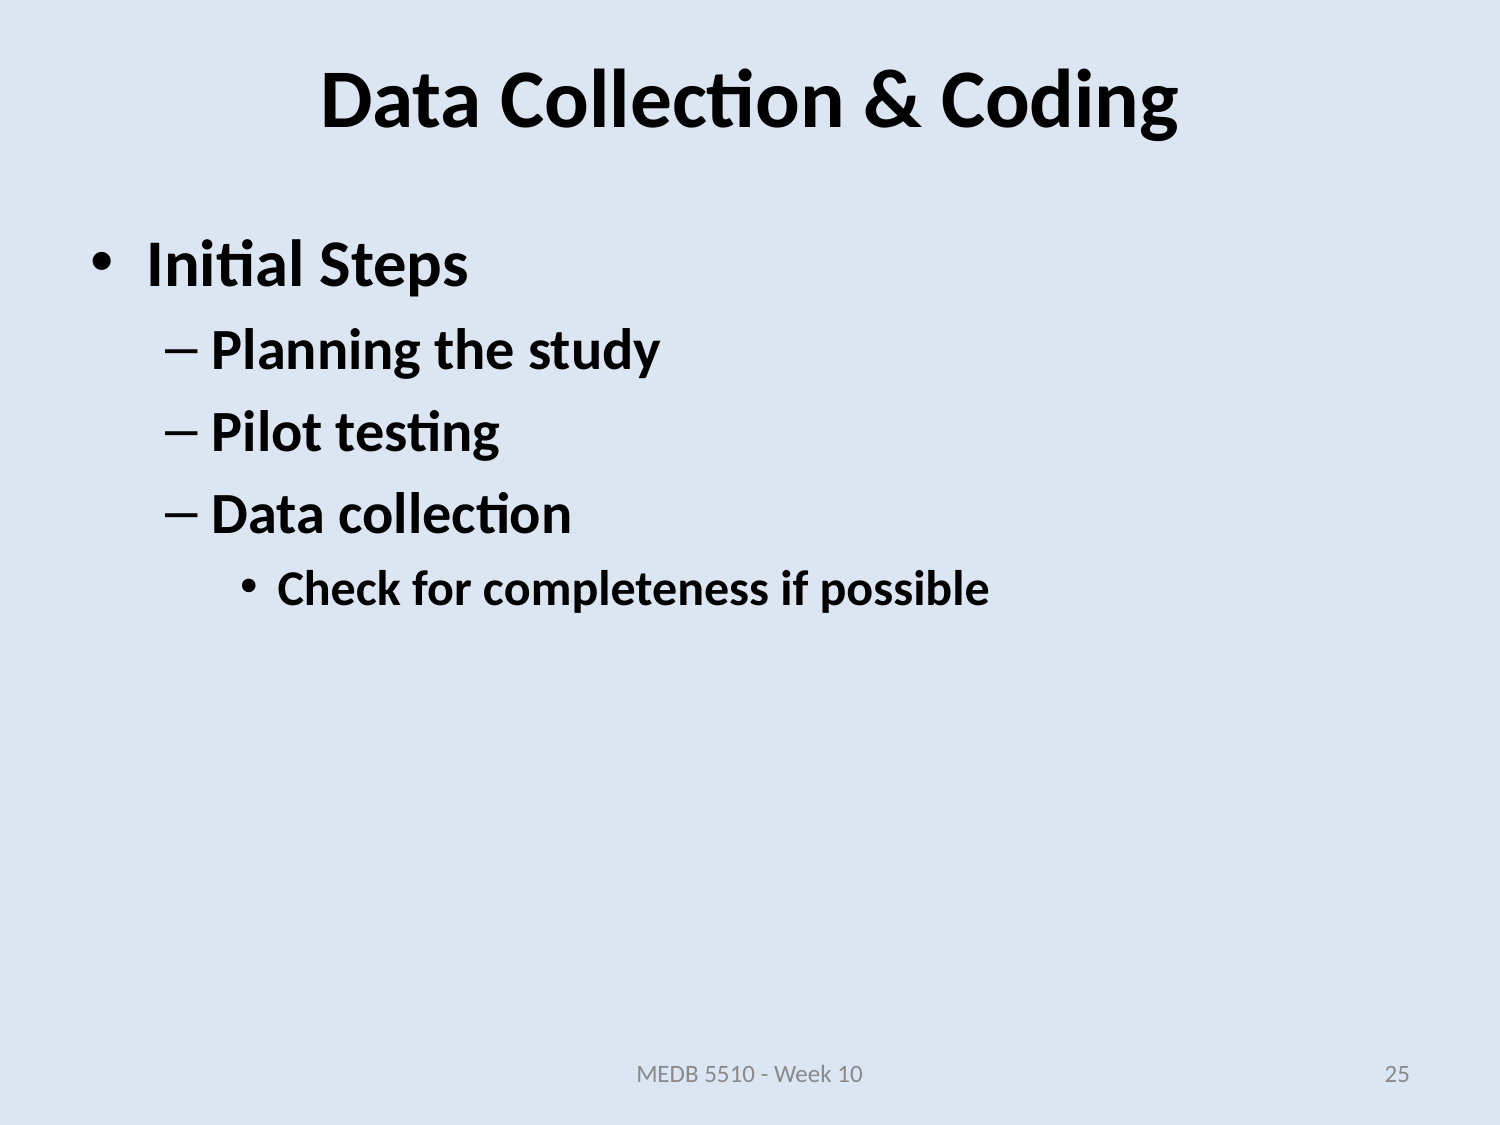

Data Collection & Coding
Initial Steps
Planning the study
Pilot testing
Data collection
Check for completeness if possible
MEDB 5510 - Week 10
25